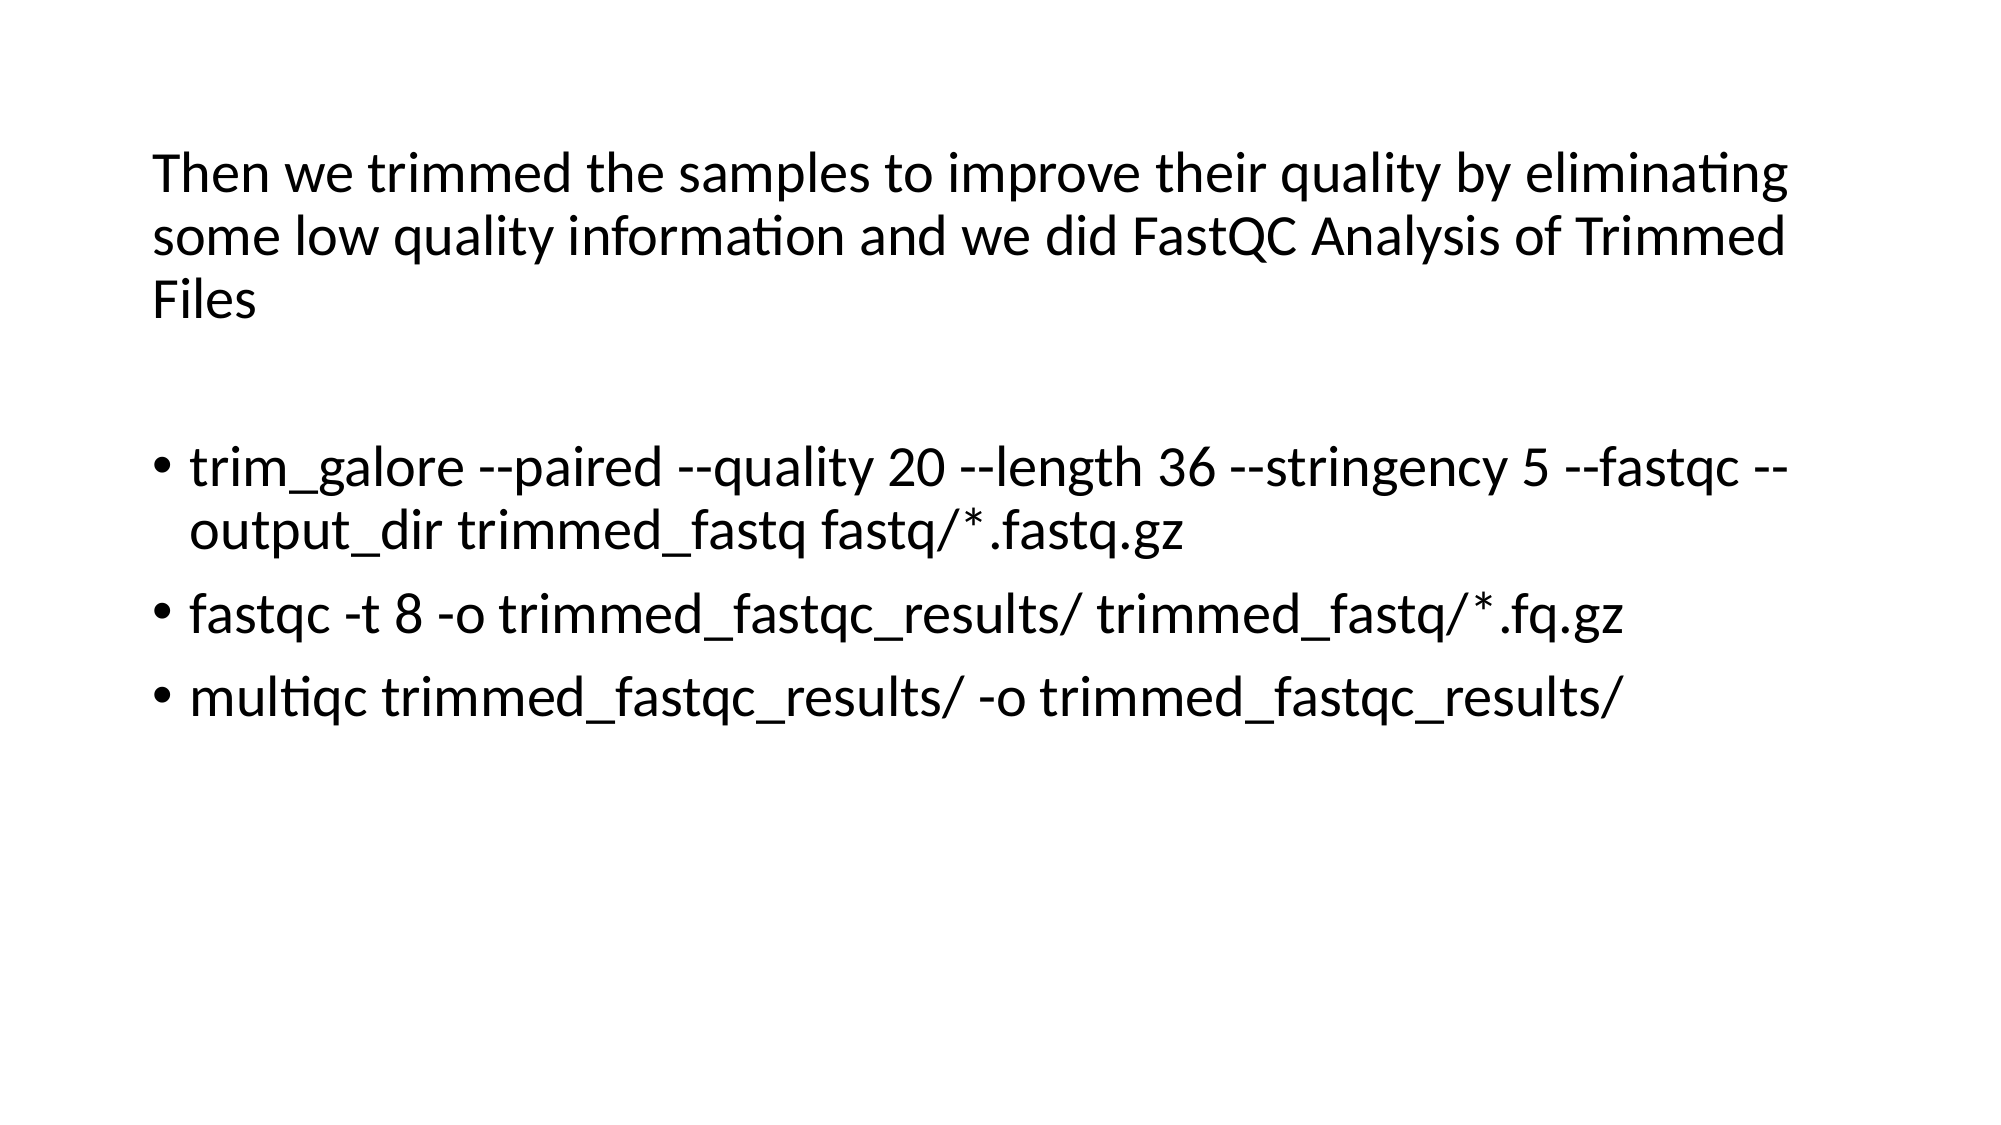

#
Then we trimmed the samples to improve their quality by eliminating some low quality information and we did FastQC Analysis of Trimmed Files

trim_galore --paired --quality 20 --length 36 --stringency 5 --fastqc --output_dir trimmed_fastq fastq/*.fastq.gz
fastqc -t 8 -o trimmed_fastqc_results/ trimmed_fastq/*.fq.gz
multiqc trimmed_fastqc_results/ -o trimmed_fastqc_results/